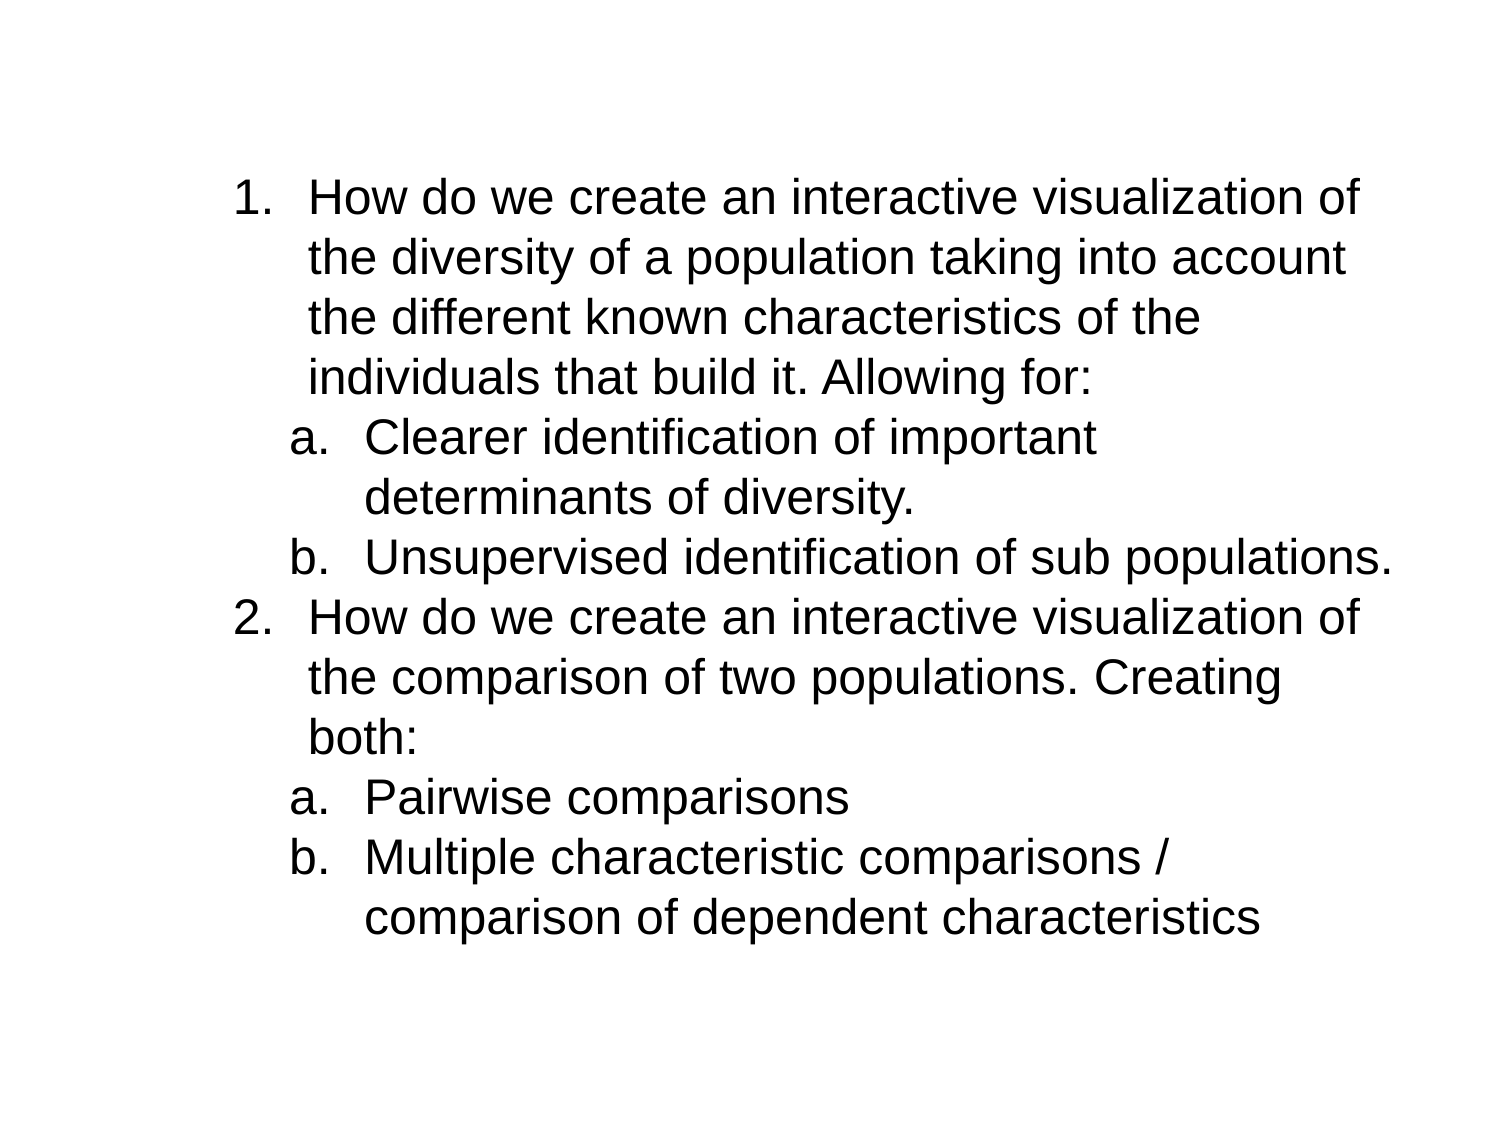

How do we create an interactive visualization of the diversity of a population taking into account the different known characteristics of the individuals that build it. Allowing for:
Clearer identification of important determinants of diversity.
Unsupervised identification of sub populations.
How do we create an interactive visualization of the comparison of two populations. Creating both:
Pairwise comparisons
Multiple characteristic comparisons / comparison of dependent characteristics